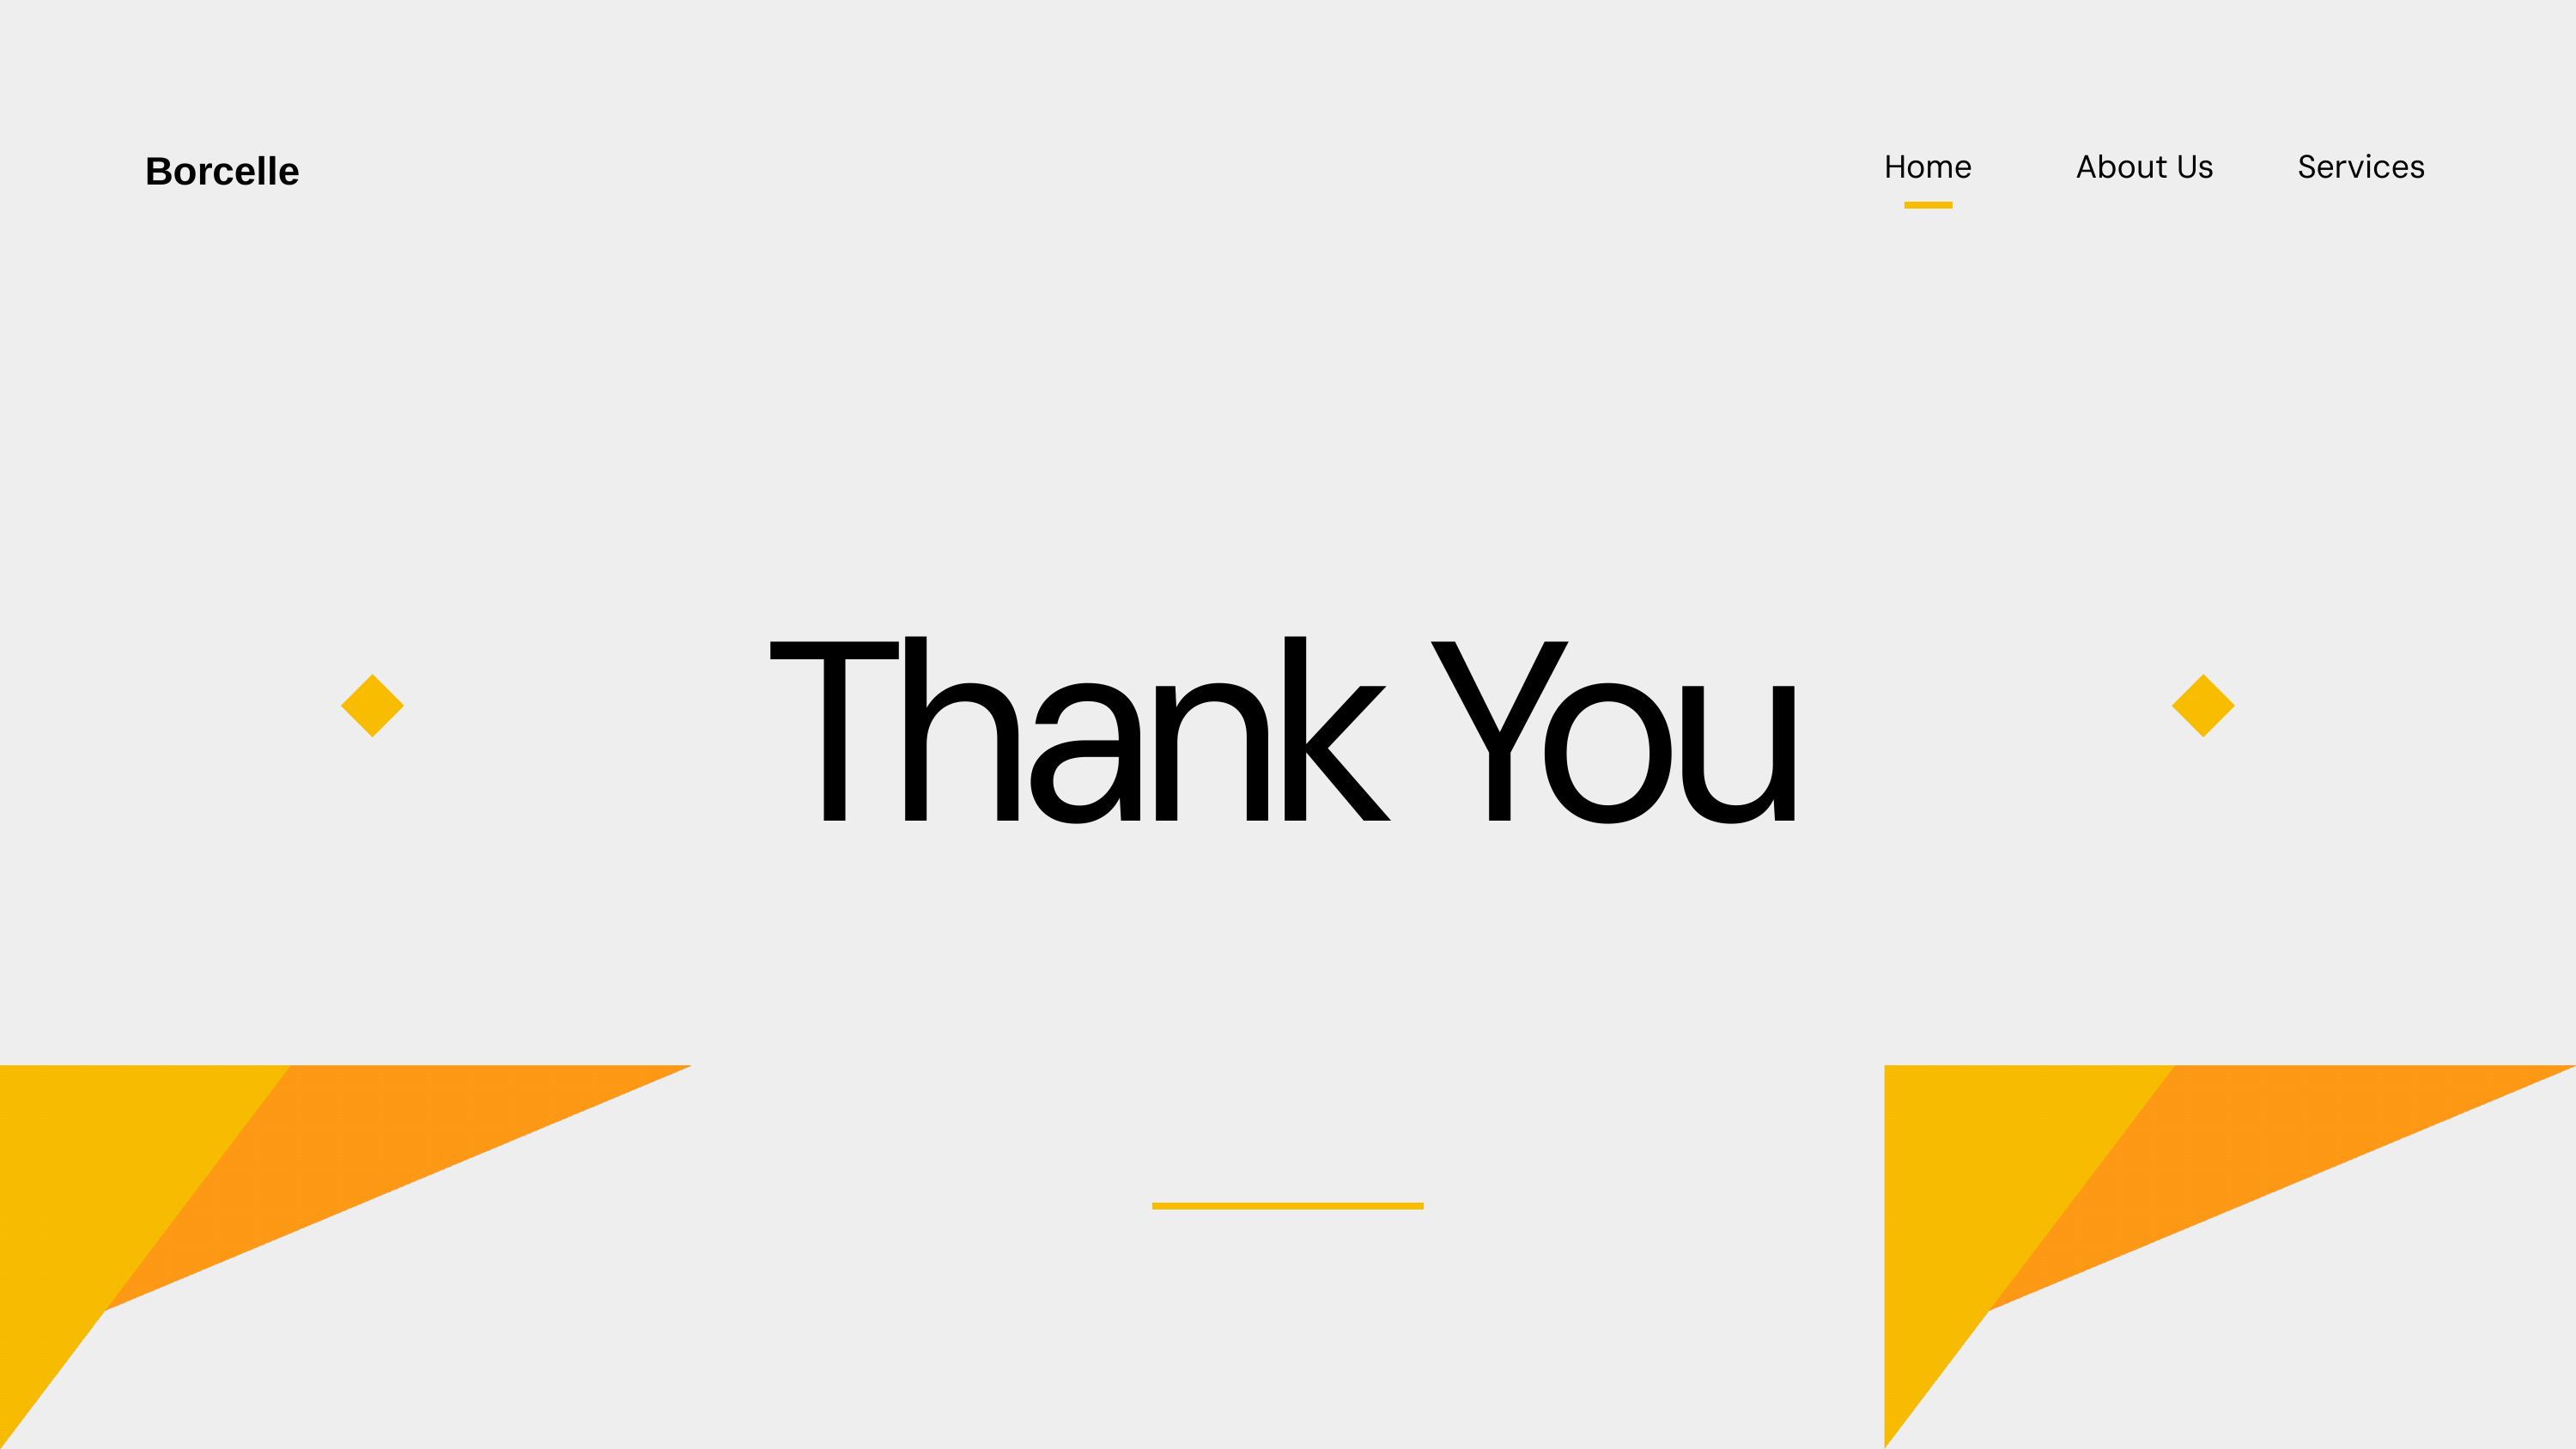

Borcelle
Home
About Us
Services

Thank You